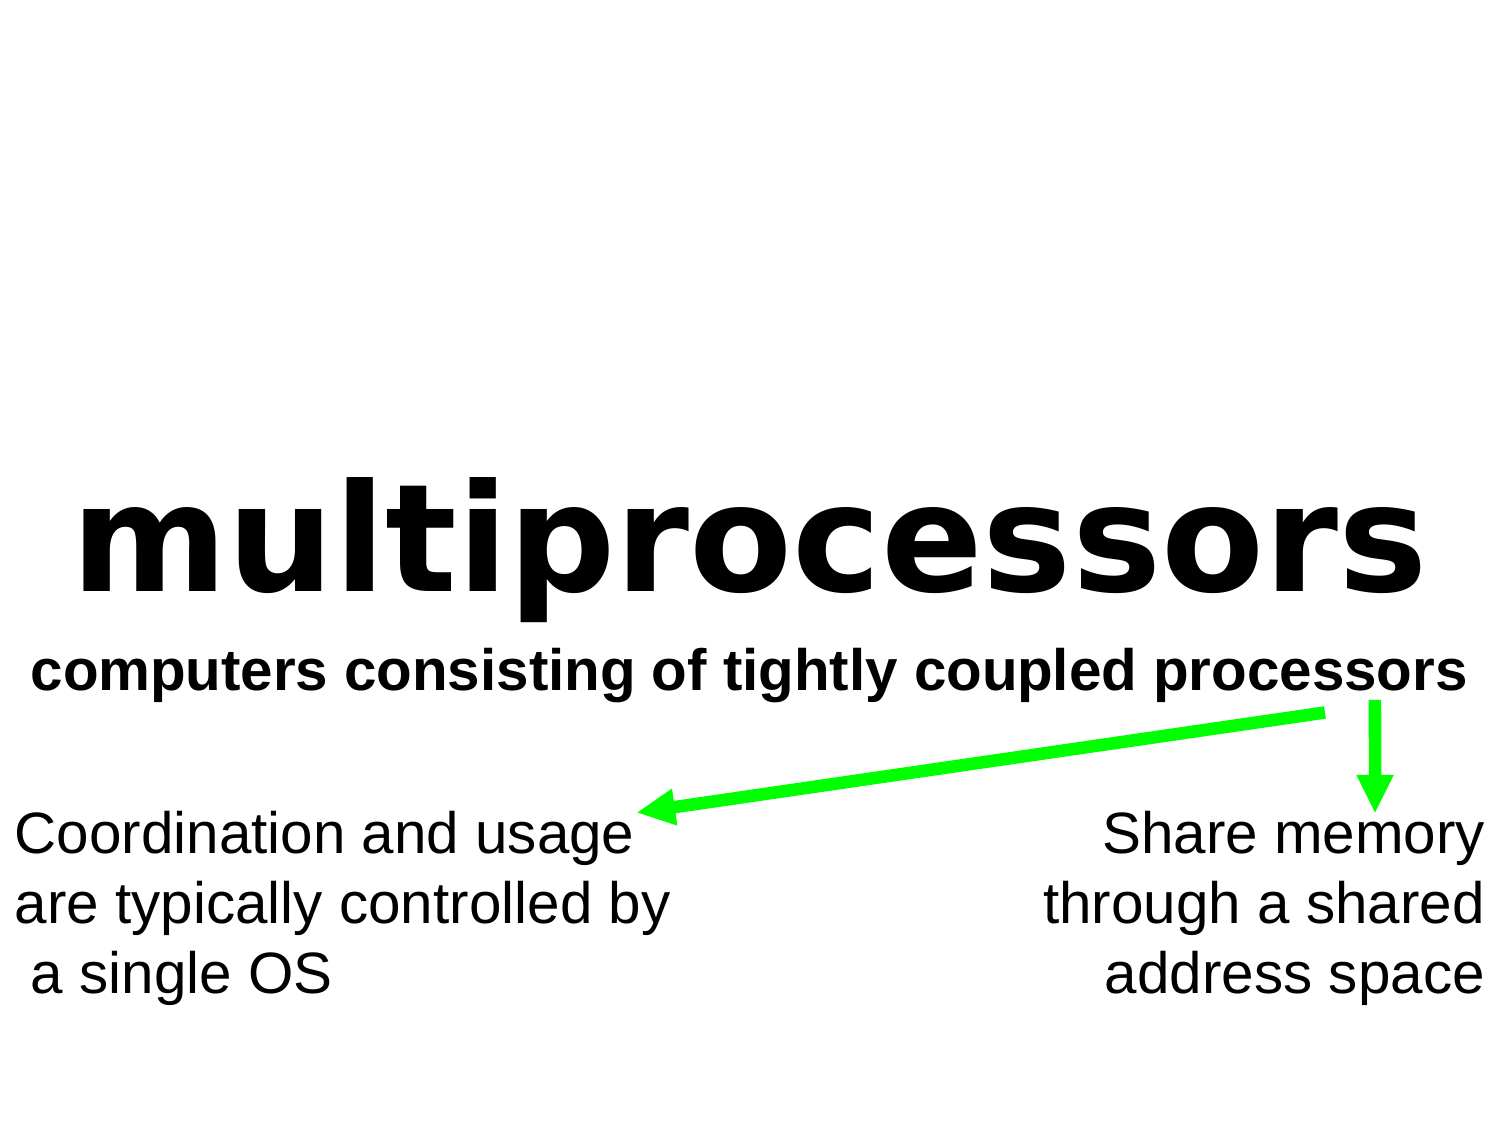

# multiprocessors multiple instruction streams multiple data streams
computers consisting of tightly coupled processors

Coordination and usage are typically controlled by  a single OS
Share memory through a shared address space